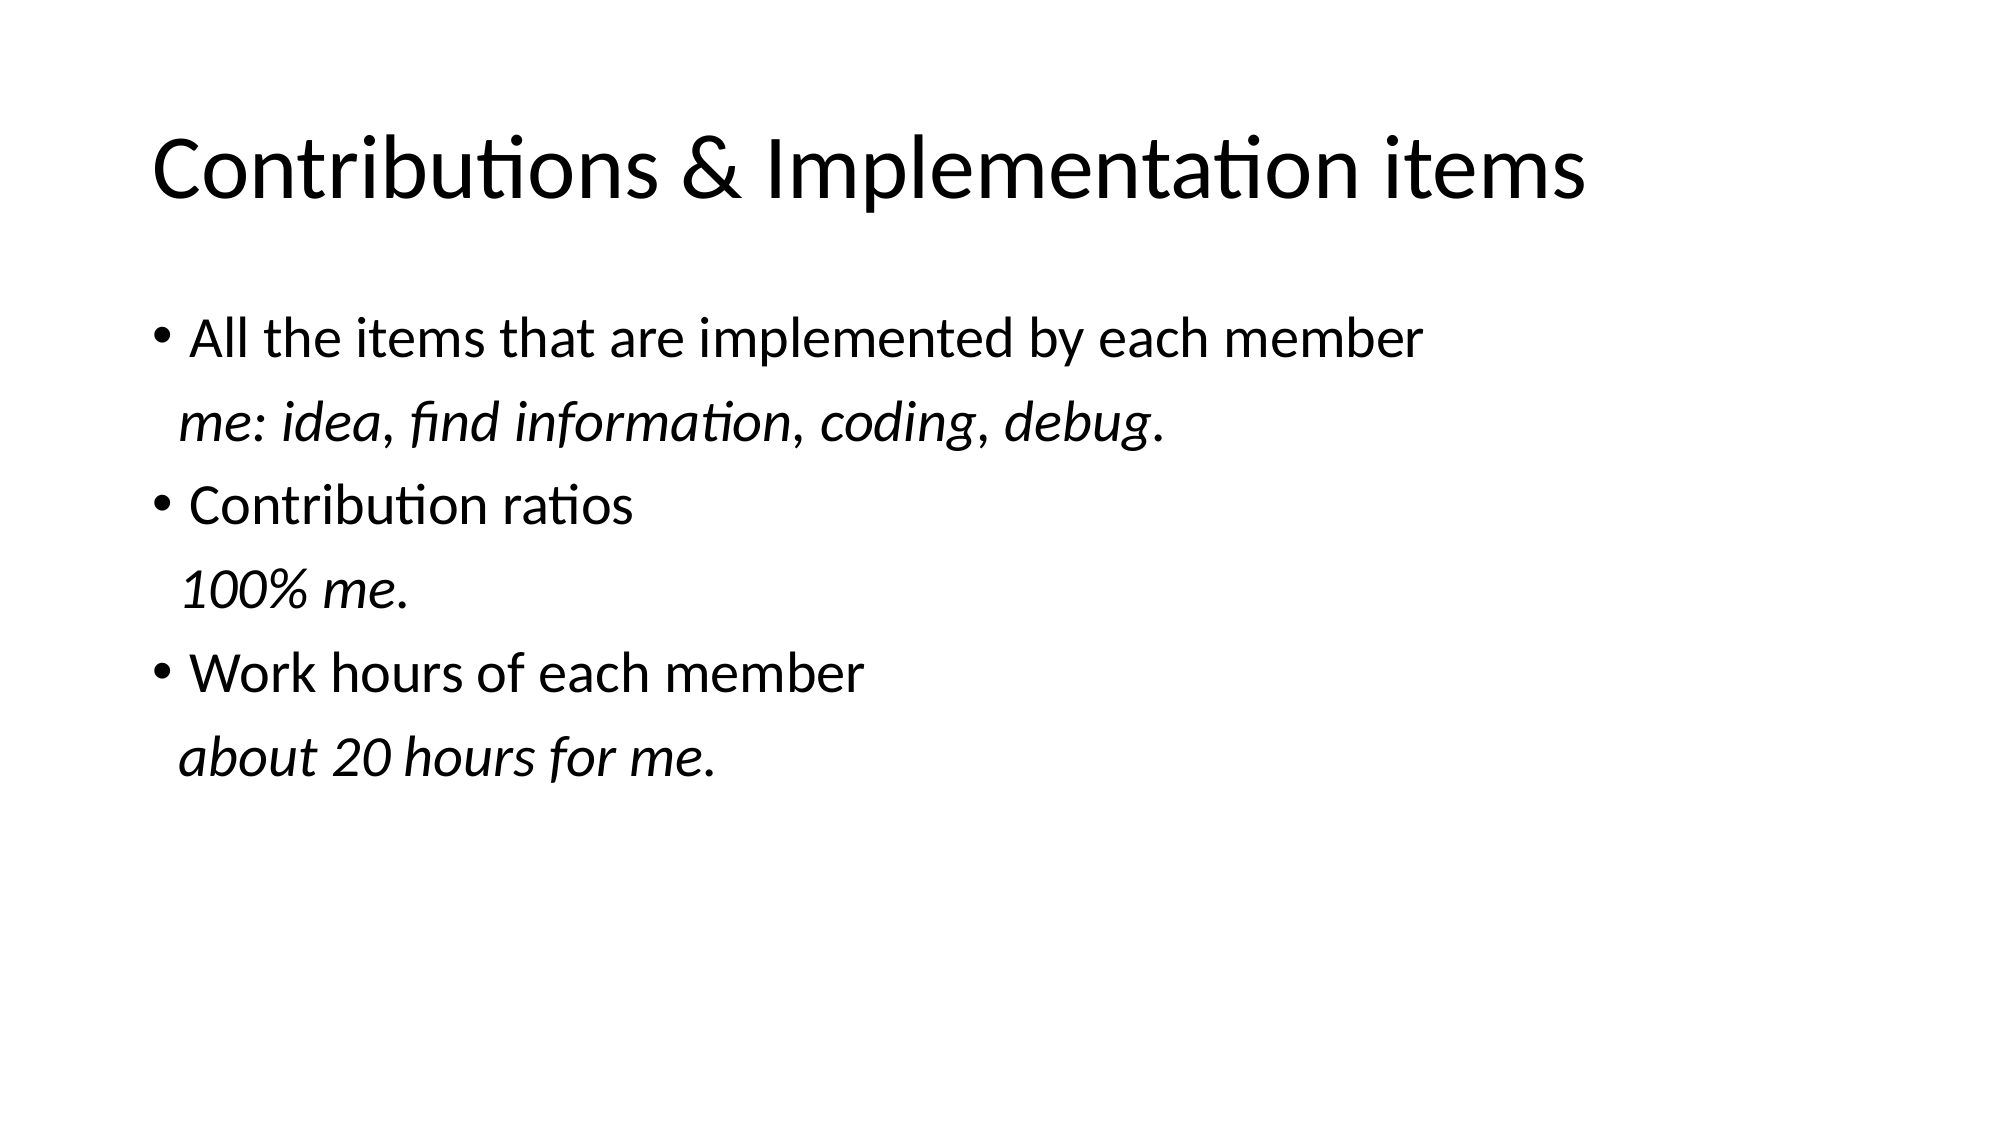

# Contributions & Implementation items
All the items that are implemented by each member
  me: idea, find information, coding, debug.
Contribution ratios
  100% me.
Work hours of each member
  about 20 hours for me.